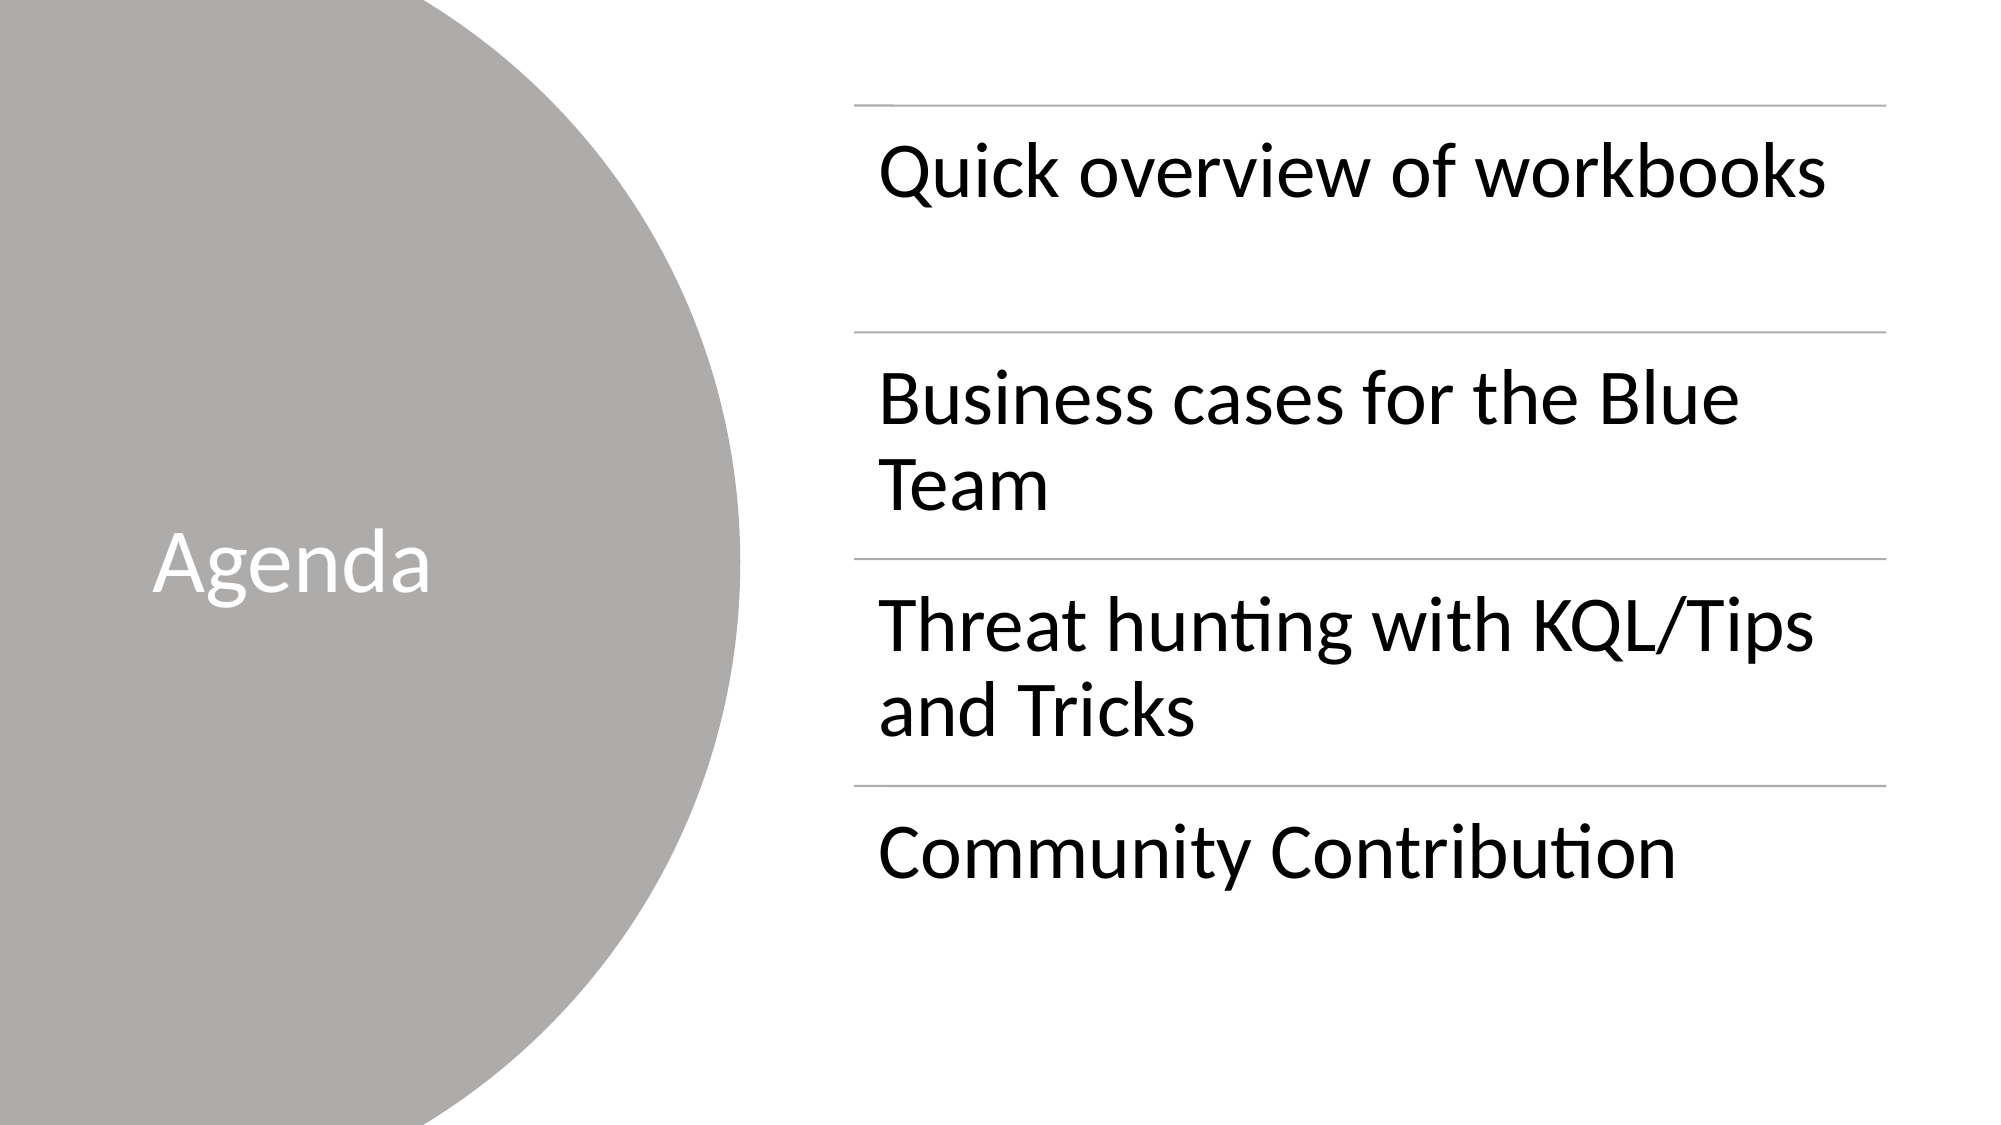

Quick overview of workbooks
Business cases for the Blue Team
Threat hunting with KQL/Tips and Tricks
Community Contribution
Agenda